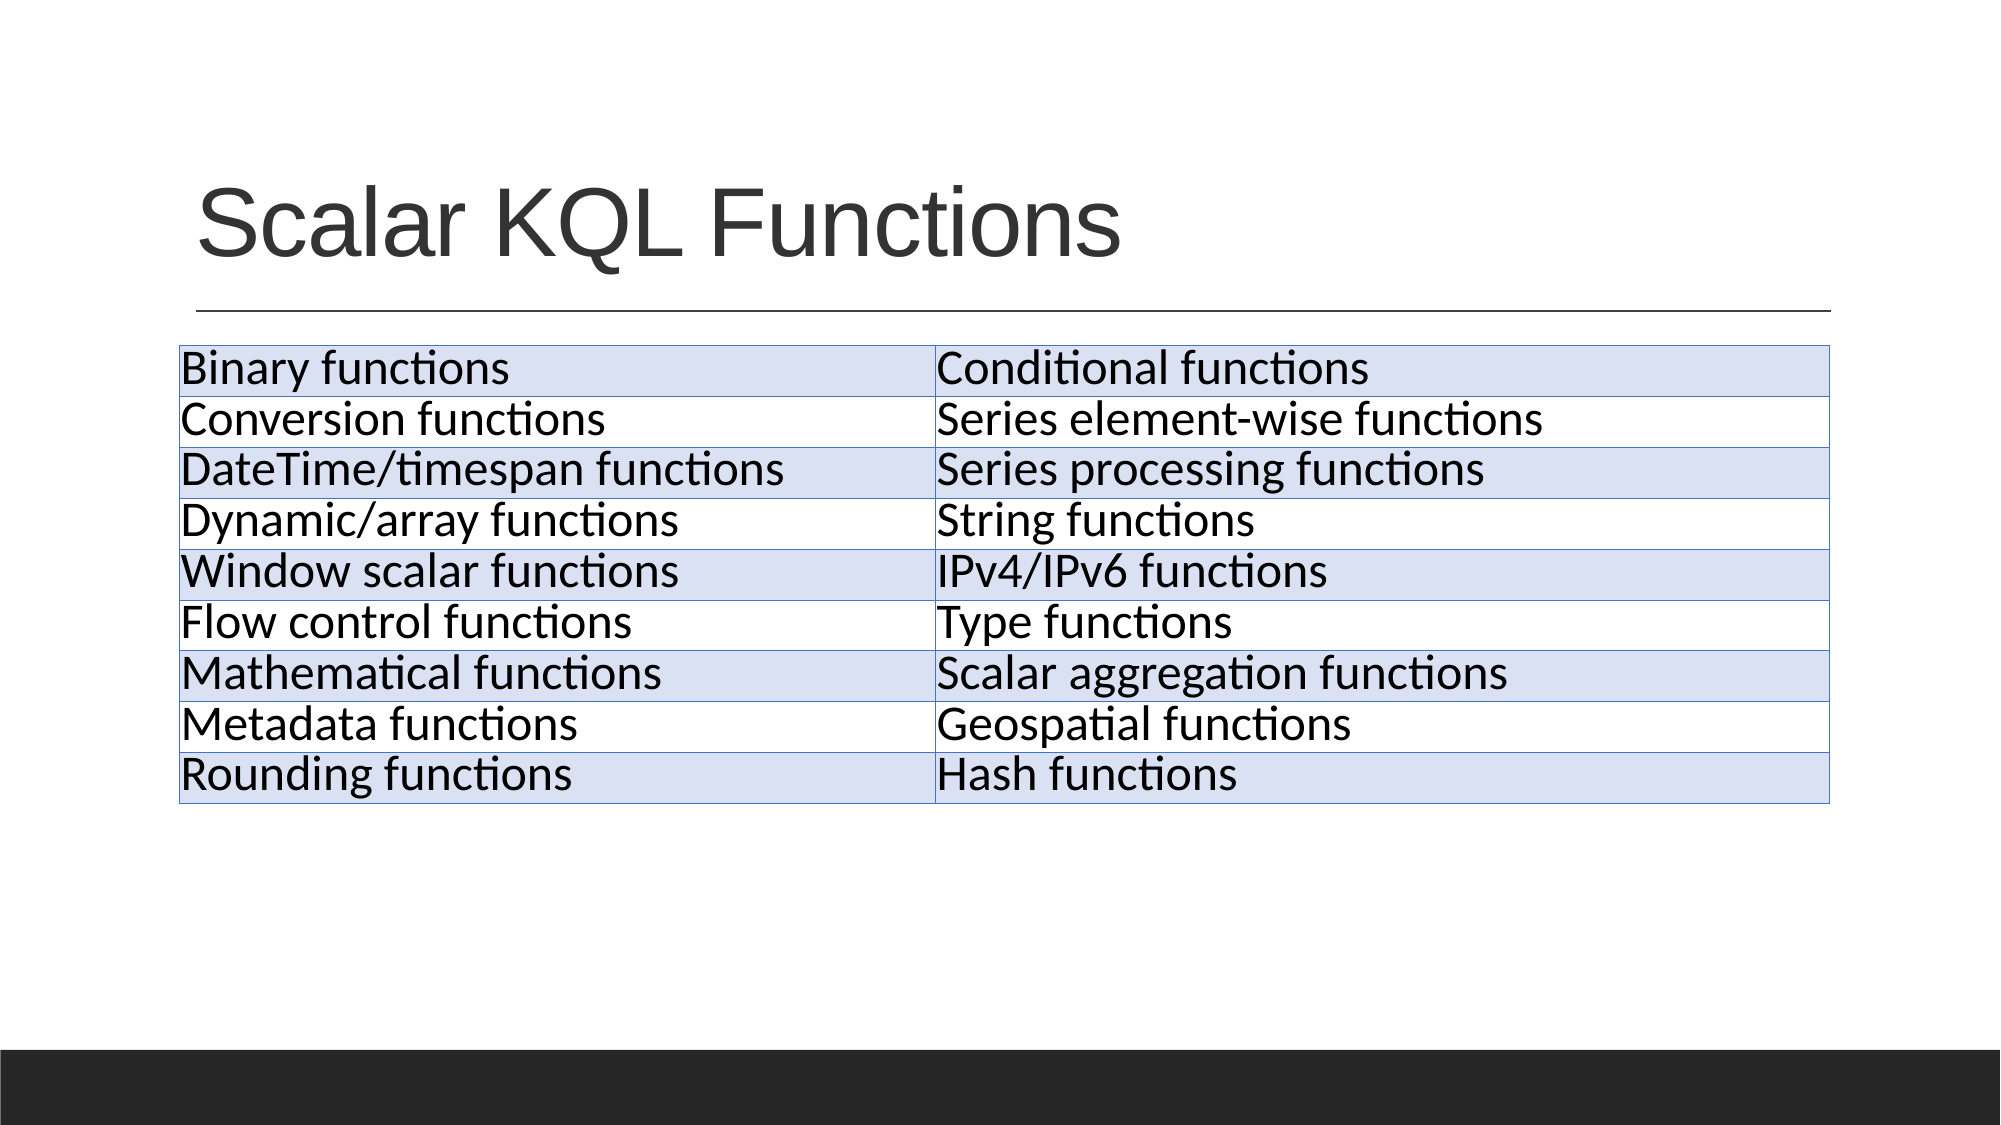

# Scalar KQL Functions
| Binary functions | Conditional functions |
| --- | --- |
| Conversion functions | Series element-wise functions |
| DateTime/timespan functions | Series processing functions |
| Dynamic/array functions | String functions |
| Window scalar functions | IPv4/IPv6 functions |
| Flow control functions | Type functions |
| Mathematical functions | Scalar aggregation functions |
| Metadata functions | Geospatial functions |
| Rounding functions | Hash functions |